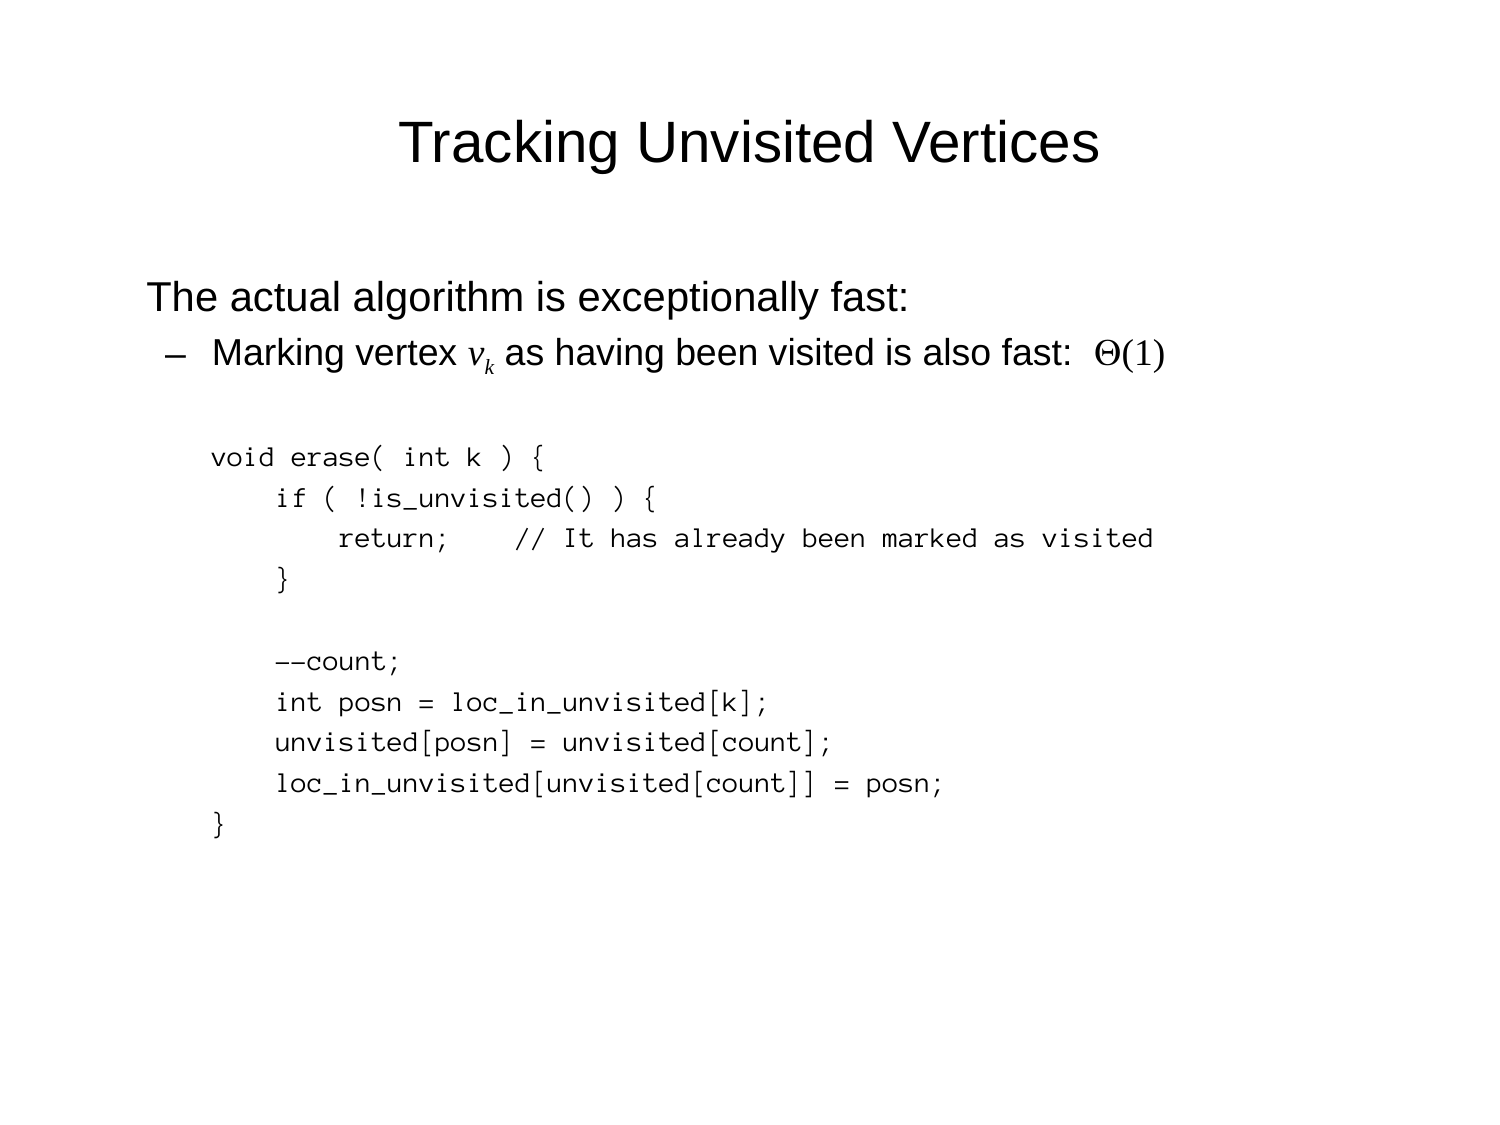

# Tracking Unvisited Vertices
	The actual algorithm is exceptionally fast:
Marking vertex vk as having been visited is also fast:  Θ(1)

	void erase( int k ) {
	    if ( !is_unvisited() ) {
	        return;    // It has already been marked as visited
	    }

	    --count;
	    int posn = loc_in_unvisited[k];
	    unvisited[posn] = unvisited[count];
	    loc_in_unvisited[unvisited[count]] = posn;
	}